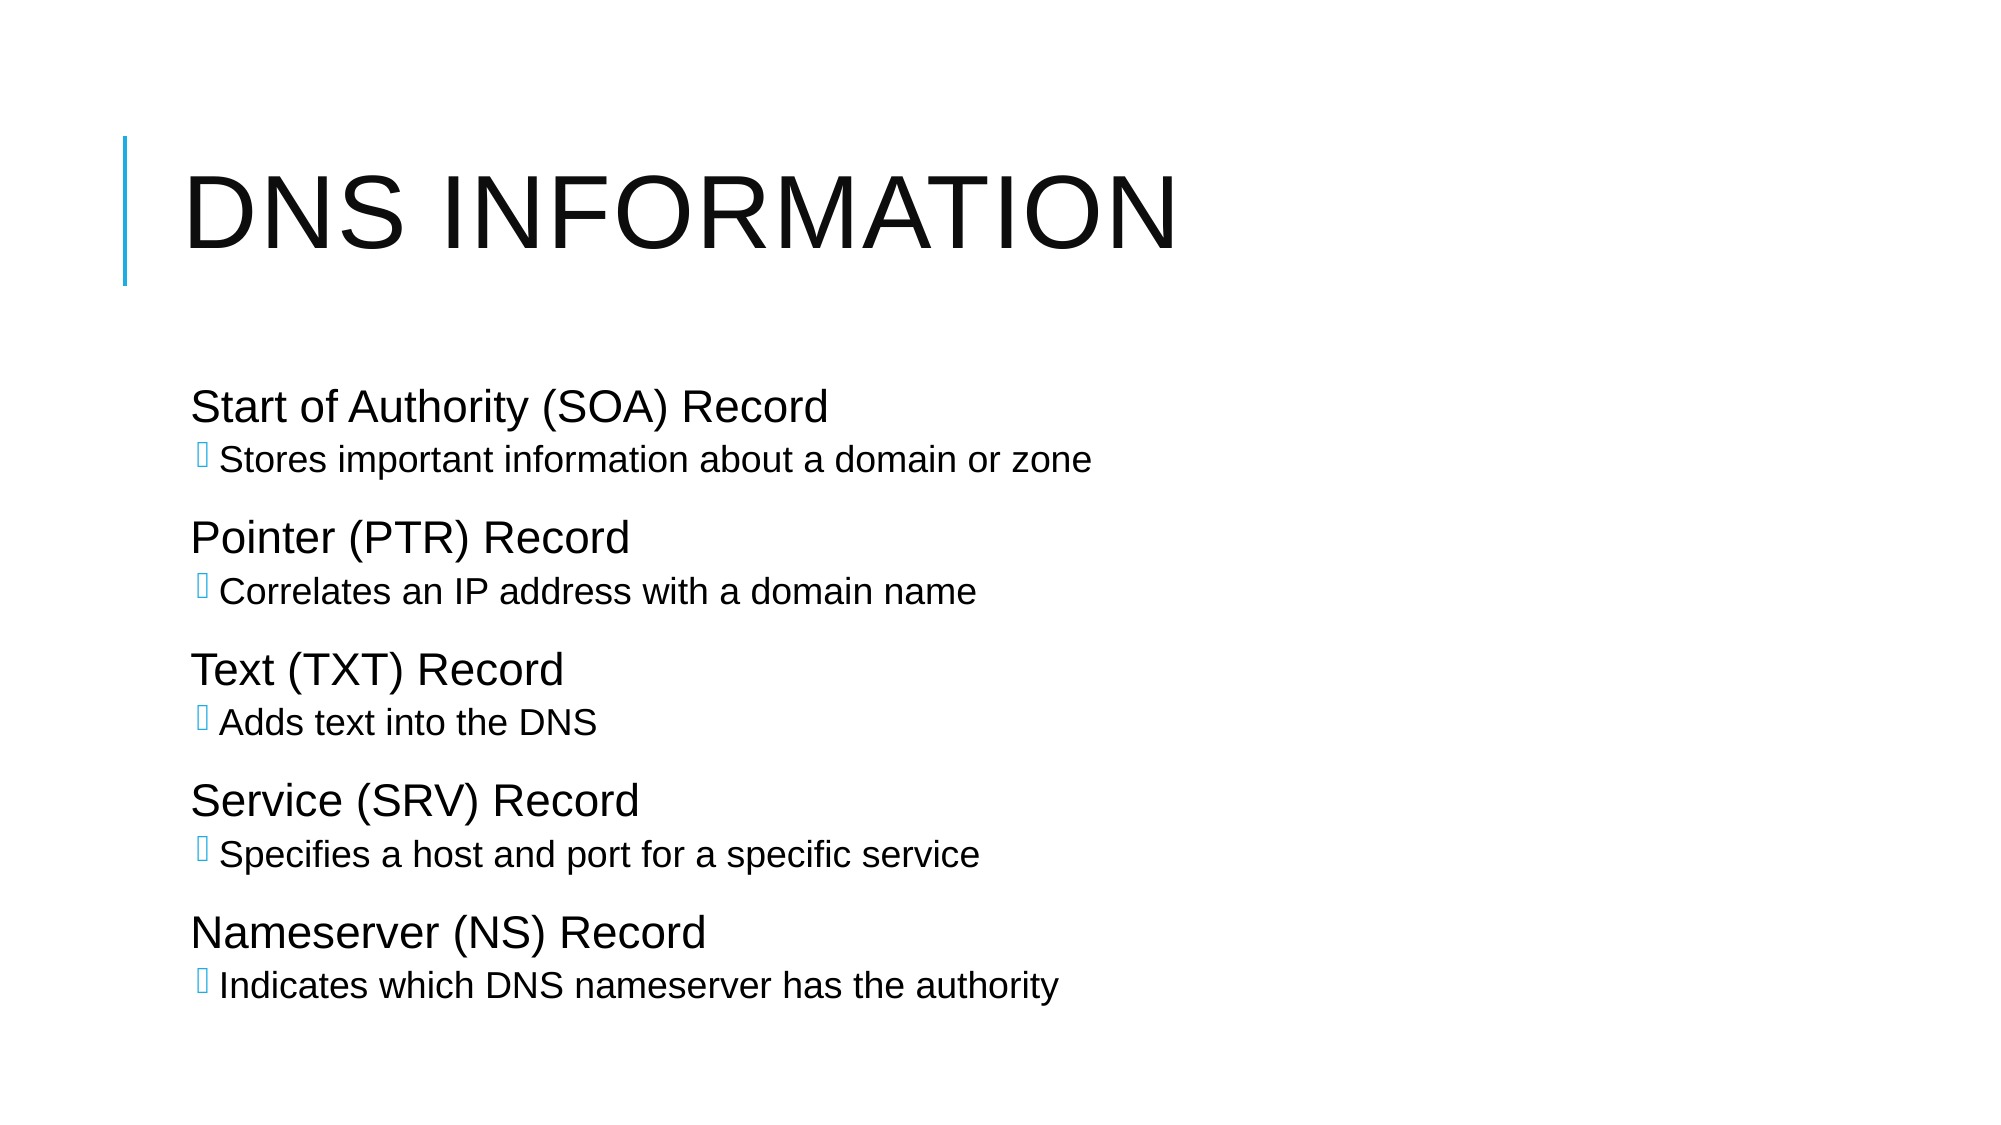

# DNS Information
Start of Authority (SOA) Record
Stores important information about a domain or zone
Pointer (PTR) Record
Correlates an IP address with a domain name
Text (TXT) Record
Adds text into the DNS
Service (SRV) Record
Specifies a host and port for a specific service
Nameserver (NS) Record
Indicates which DNS nameserver has the authority